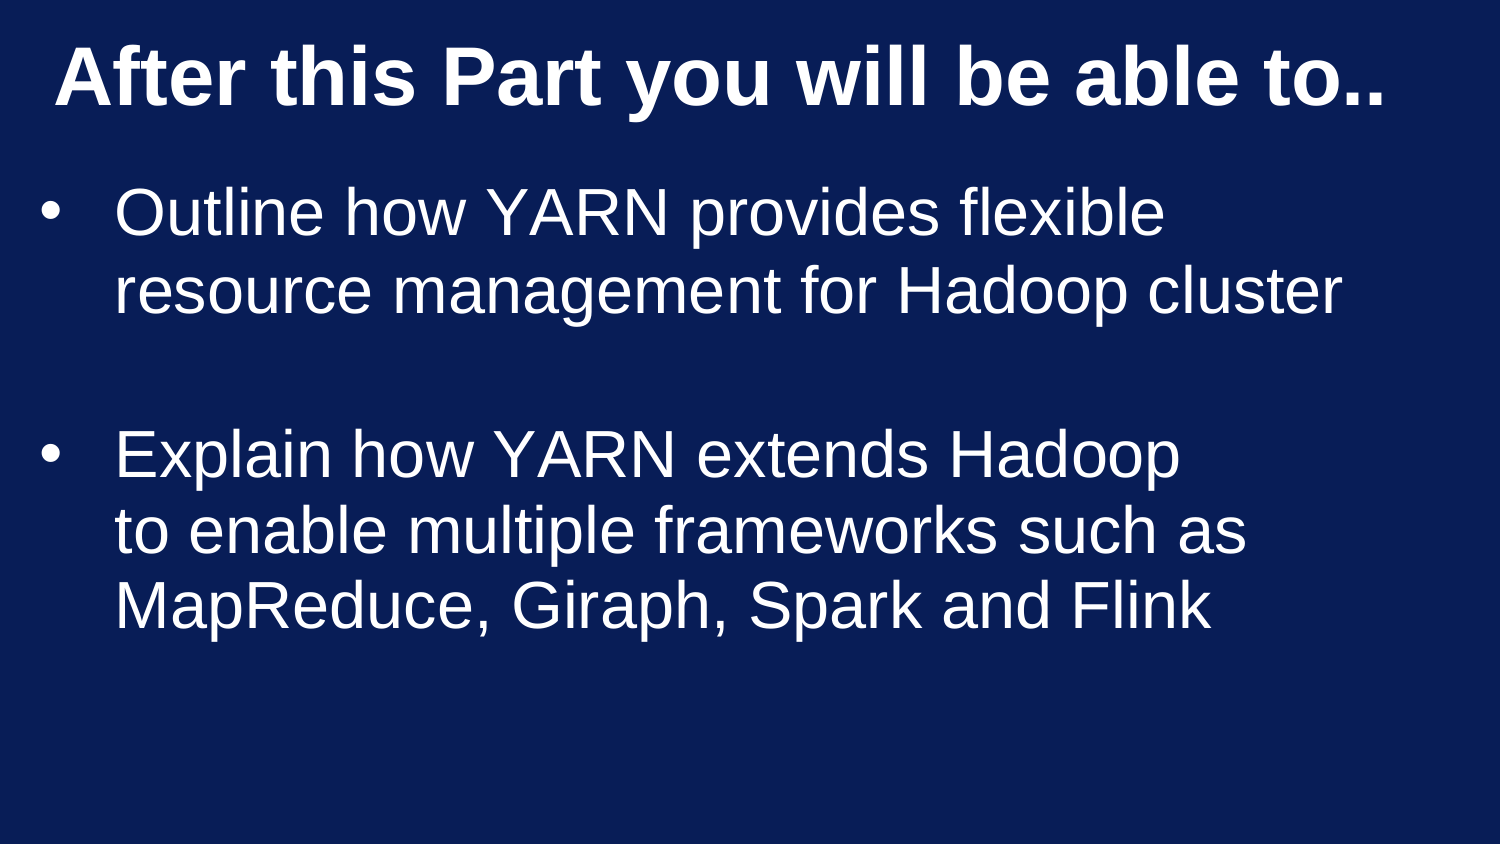

# After this Part you will be able to..
Outline how YARN provides flexible
resource management for Hadoop cluster

Explain how YARN extends Hadoop to enable multiple frameworks such as MapReduce, Giraph, Spark and Flink